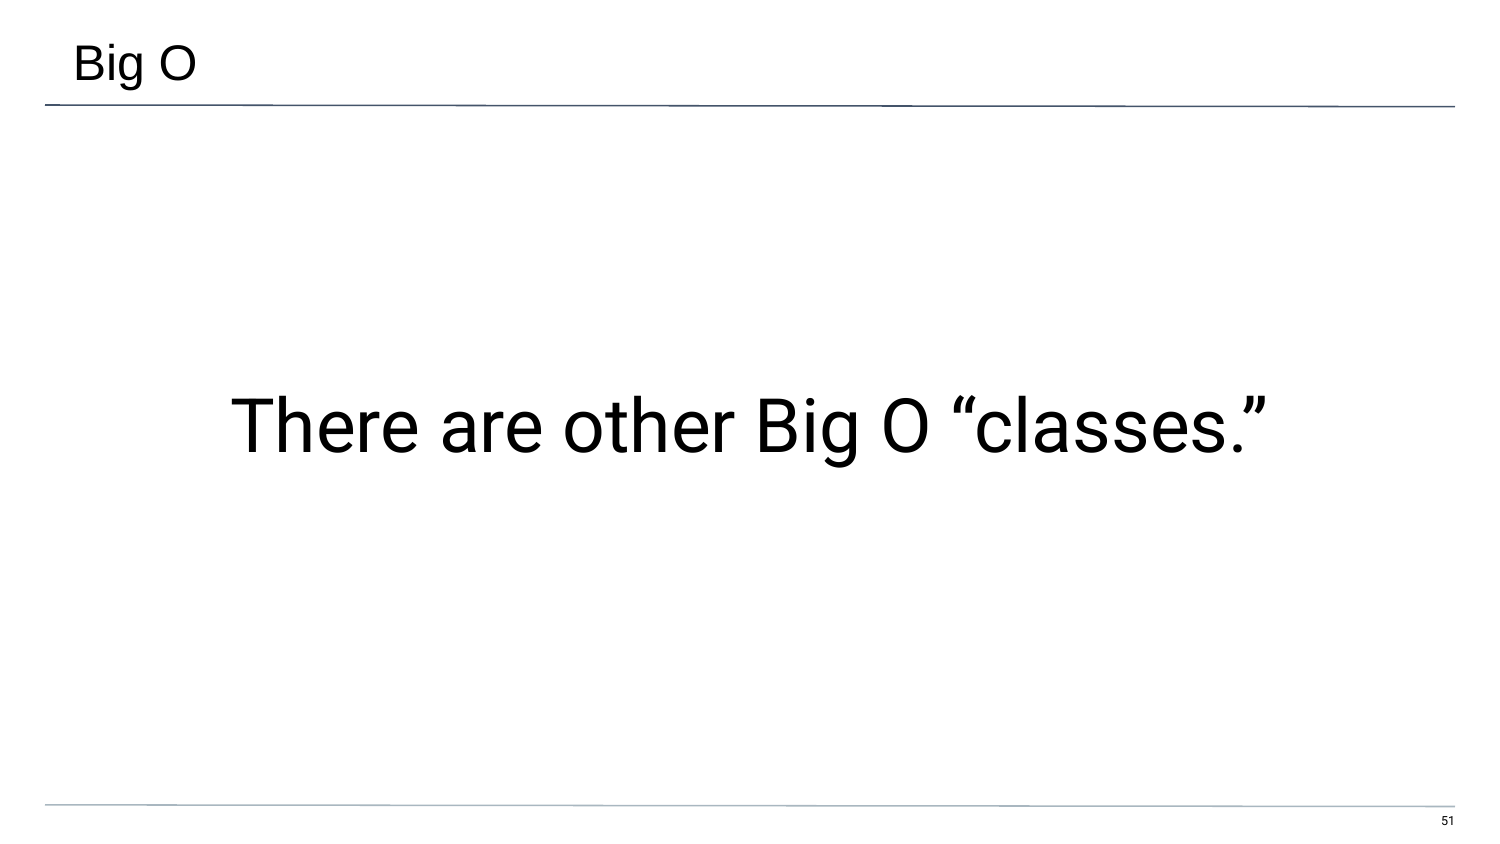

# Big O

There are other Big O “classes.”